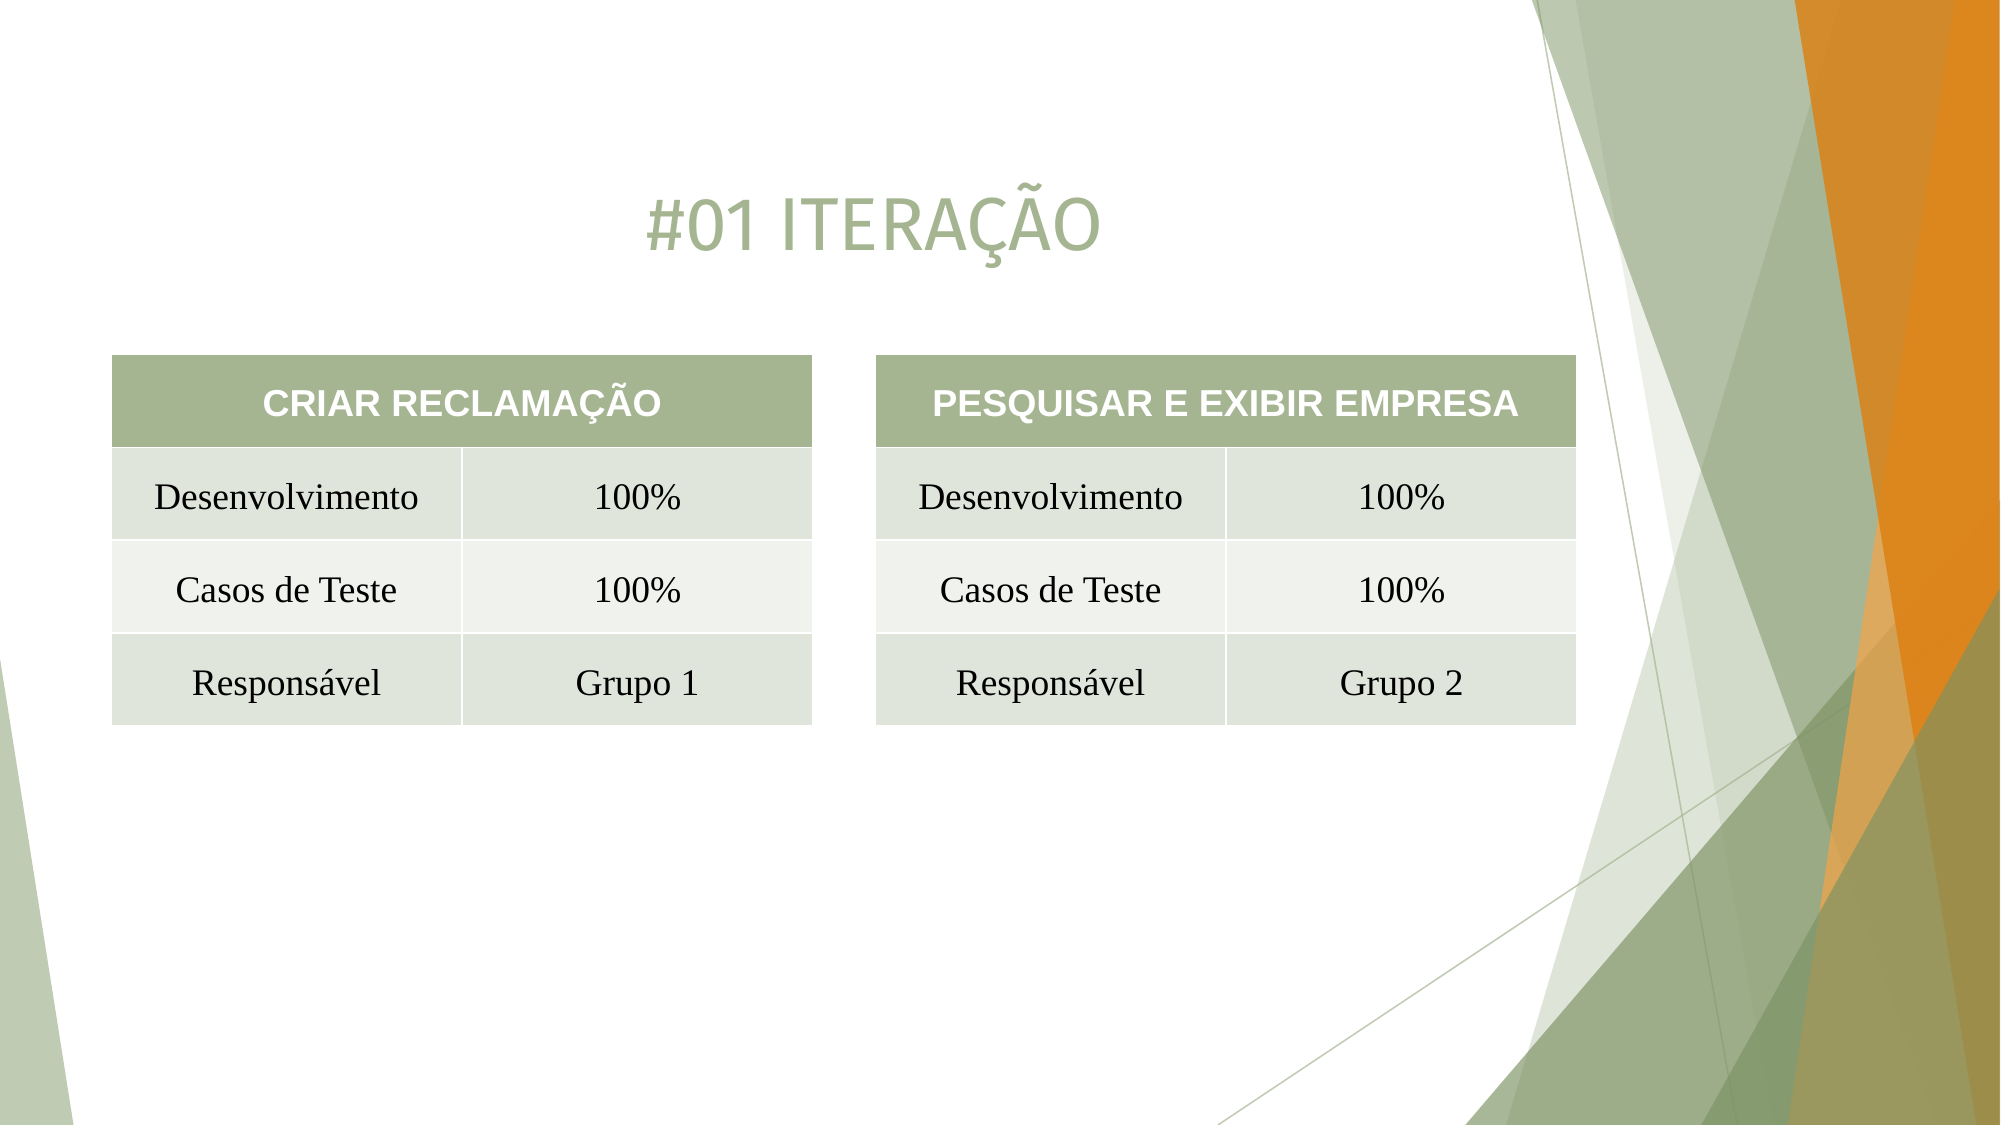

# #01 ITERAÇÃO
| CRIAR RECLAMAÇÃO |  |
| --- | --- |
| Desenvolvimento | 100% |
| Casos de Teste | 100% |
| Responsável | Grupo 1 |
| PESQUISAR E EXIBIR EMPRESA |  |
| --- | --- |
| Desenvolvimento | 100% |
| Casos de Teste | 100% |
| Responsável | Grupo 2 |